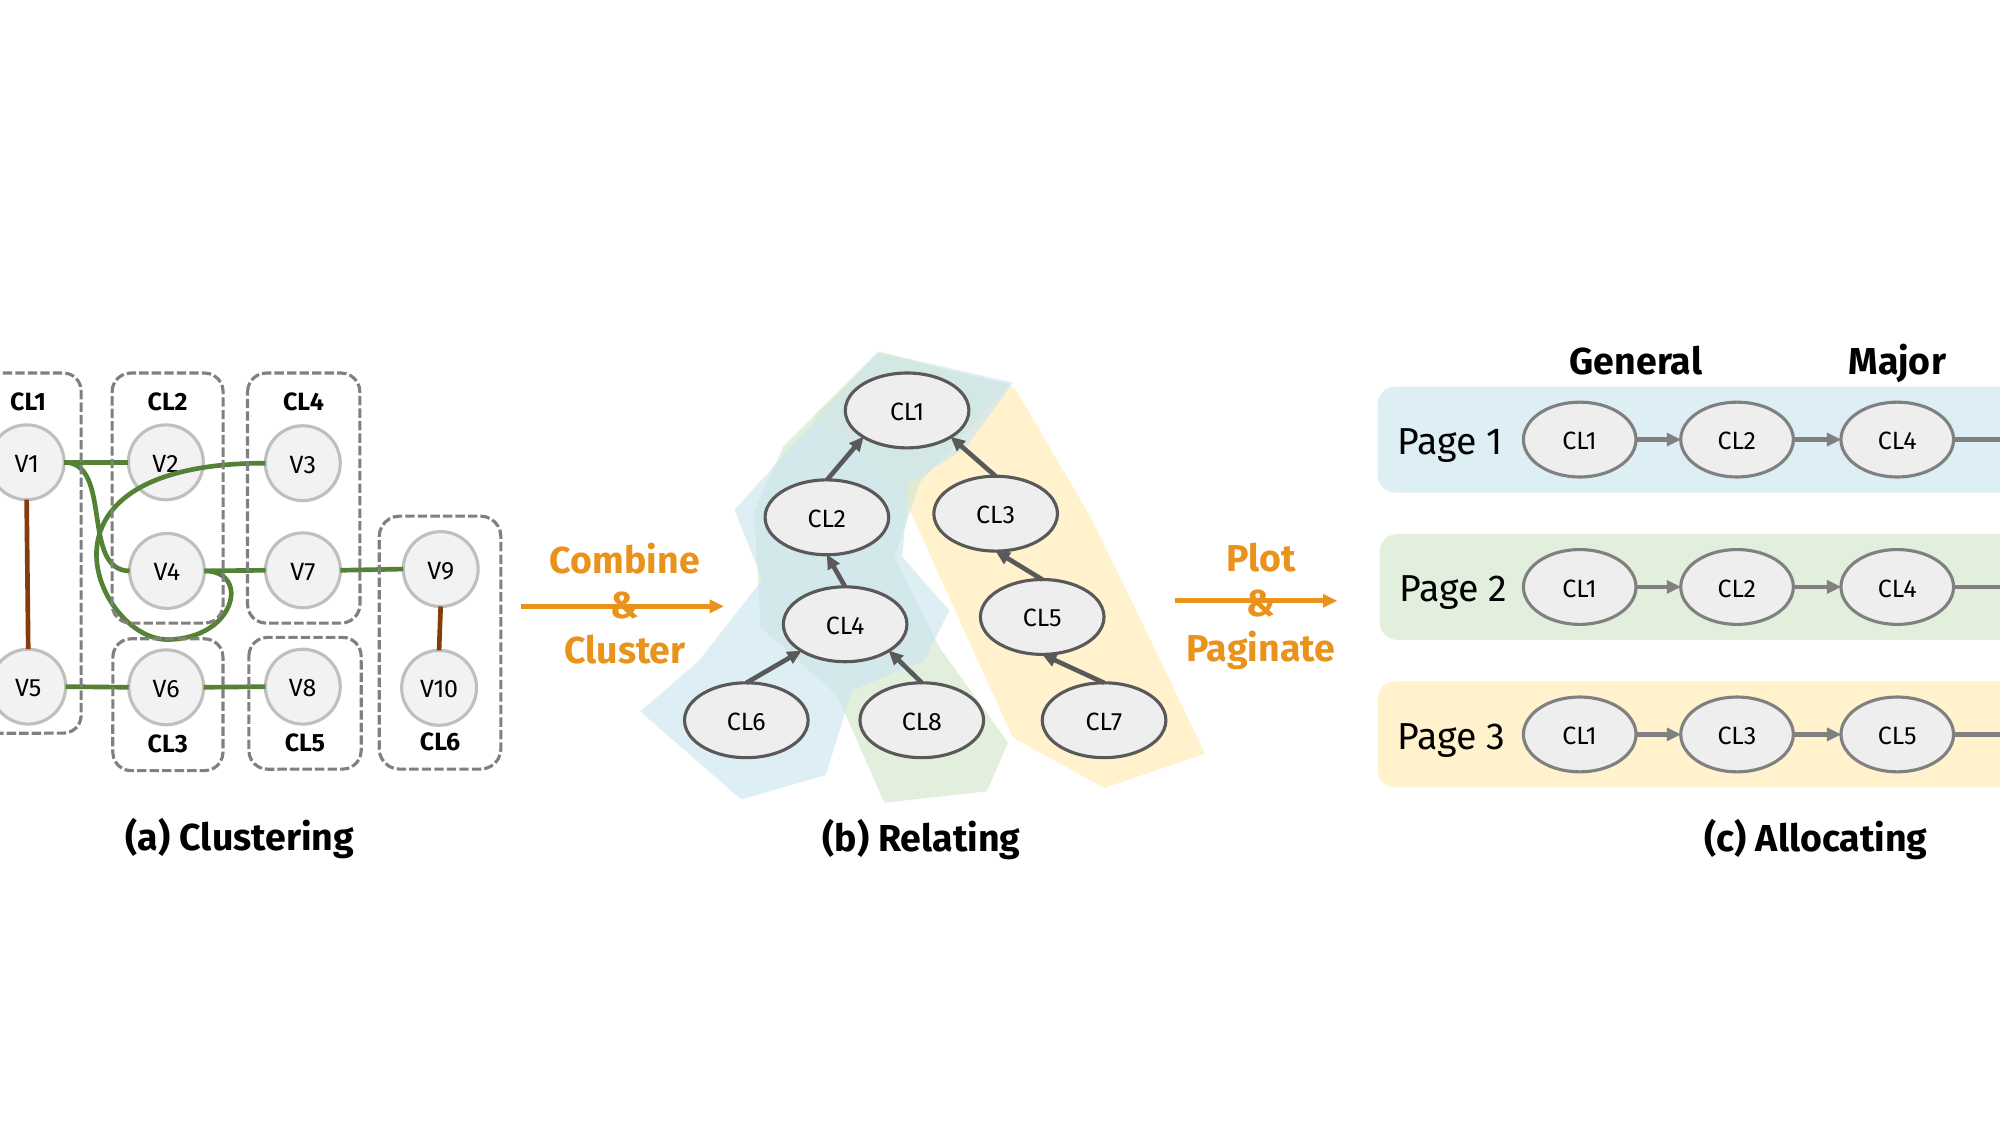

General
Major
Detail
Page 1
CL2
CL4
CL6
CL1
Page 2
CL2
CL4
CL8
CL1
Page 3
CL3
CL5
CL7
CL1

CL1
CL3
CL2
CL5
CL4
CL6
CL8
CL7
CL1
CL4
CL2
V2
V1
V3
CL6
V9
V7
V4
CL5
CL3
V5
V8
V6
V10
Plot
&
Paginate
Combine
&
Cluster
(a) Clustering
(b) Relating
(c) Allocating